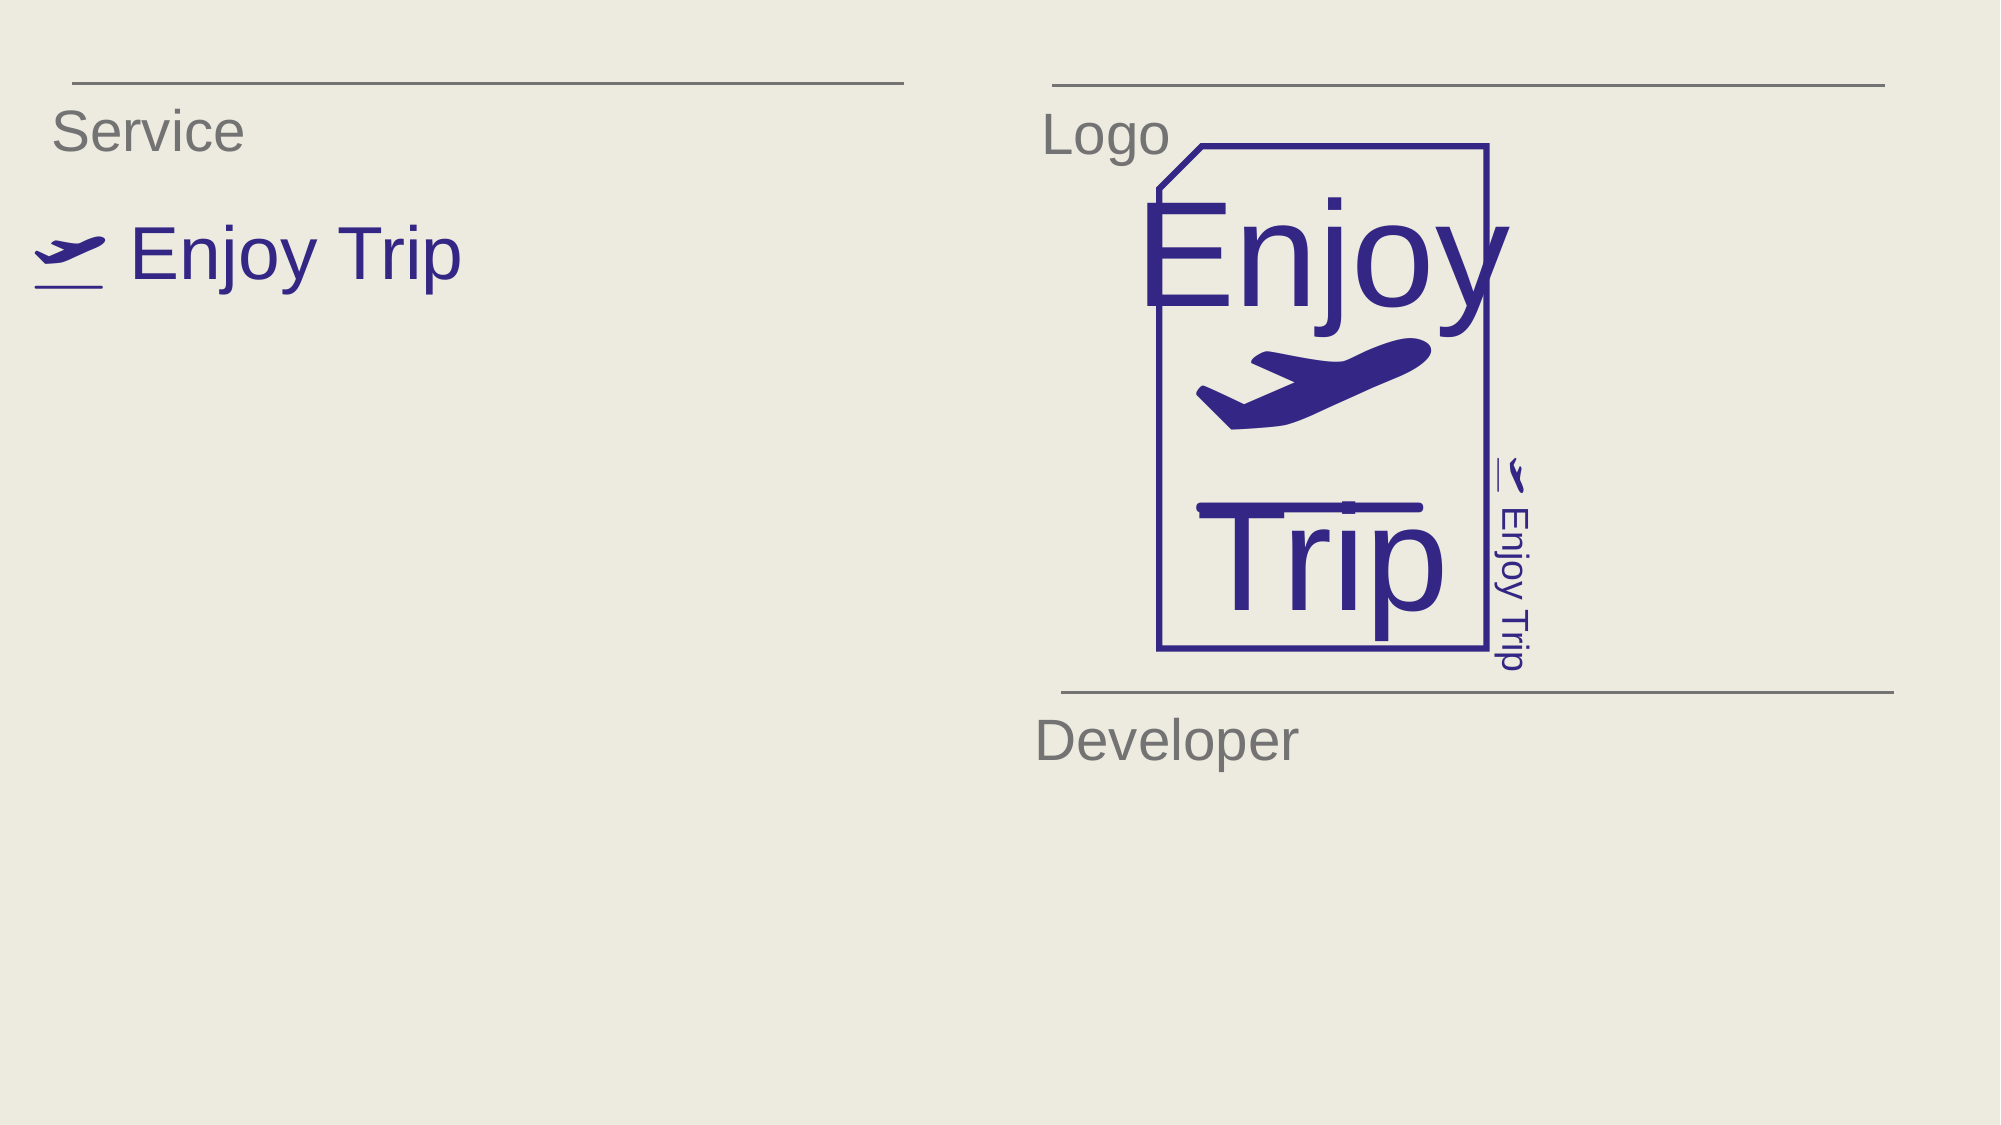

Service
Logo
Enjoy
Trip
🛫

🛫 Enjoy Trip
🛫 Enjoy Trip
Developer